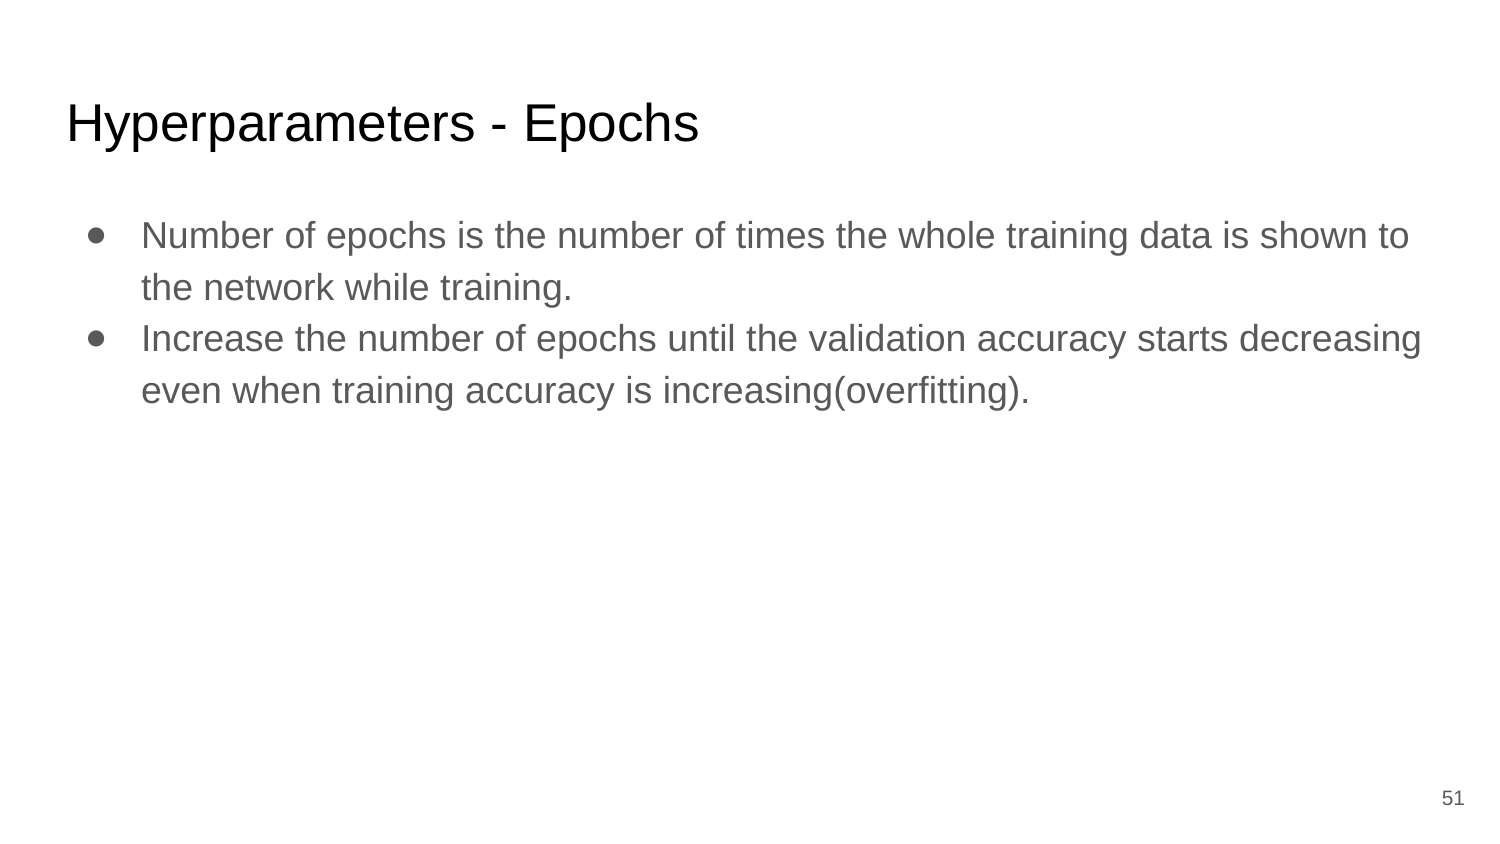

# Hyperparameters - Epochs
Number of epochs is the number of times the whole training data is shown to the network while training.
Increase the number of epochs until the validation accuracy starts decreasing even when training accuracy is increasing(overfitting).
51